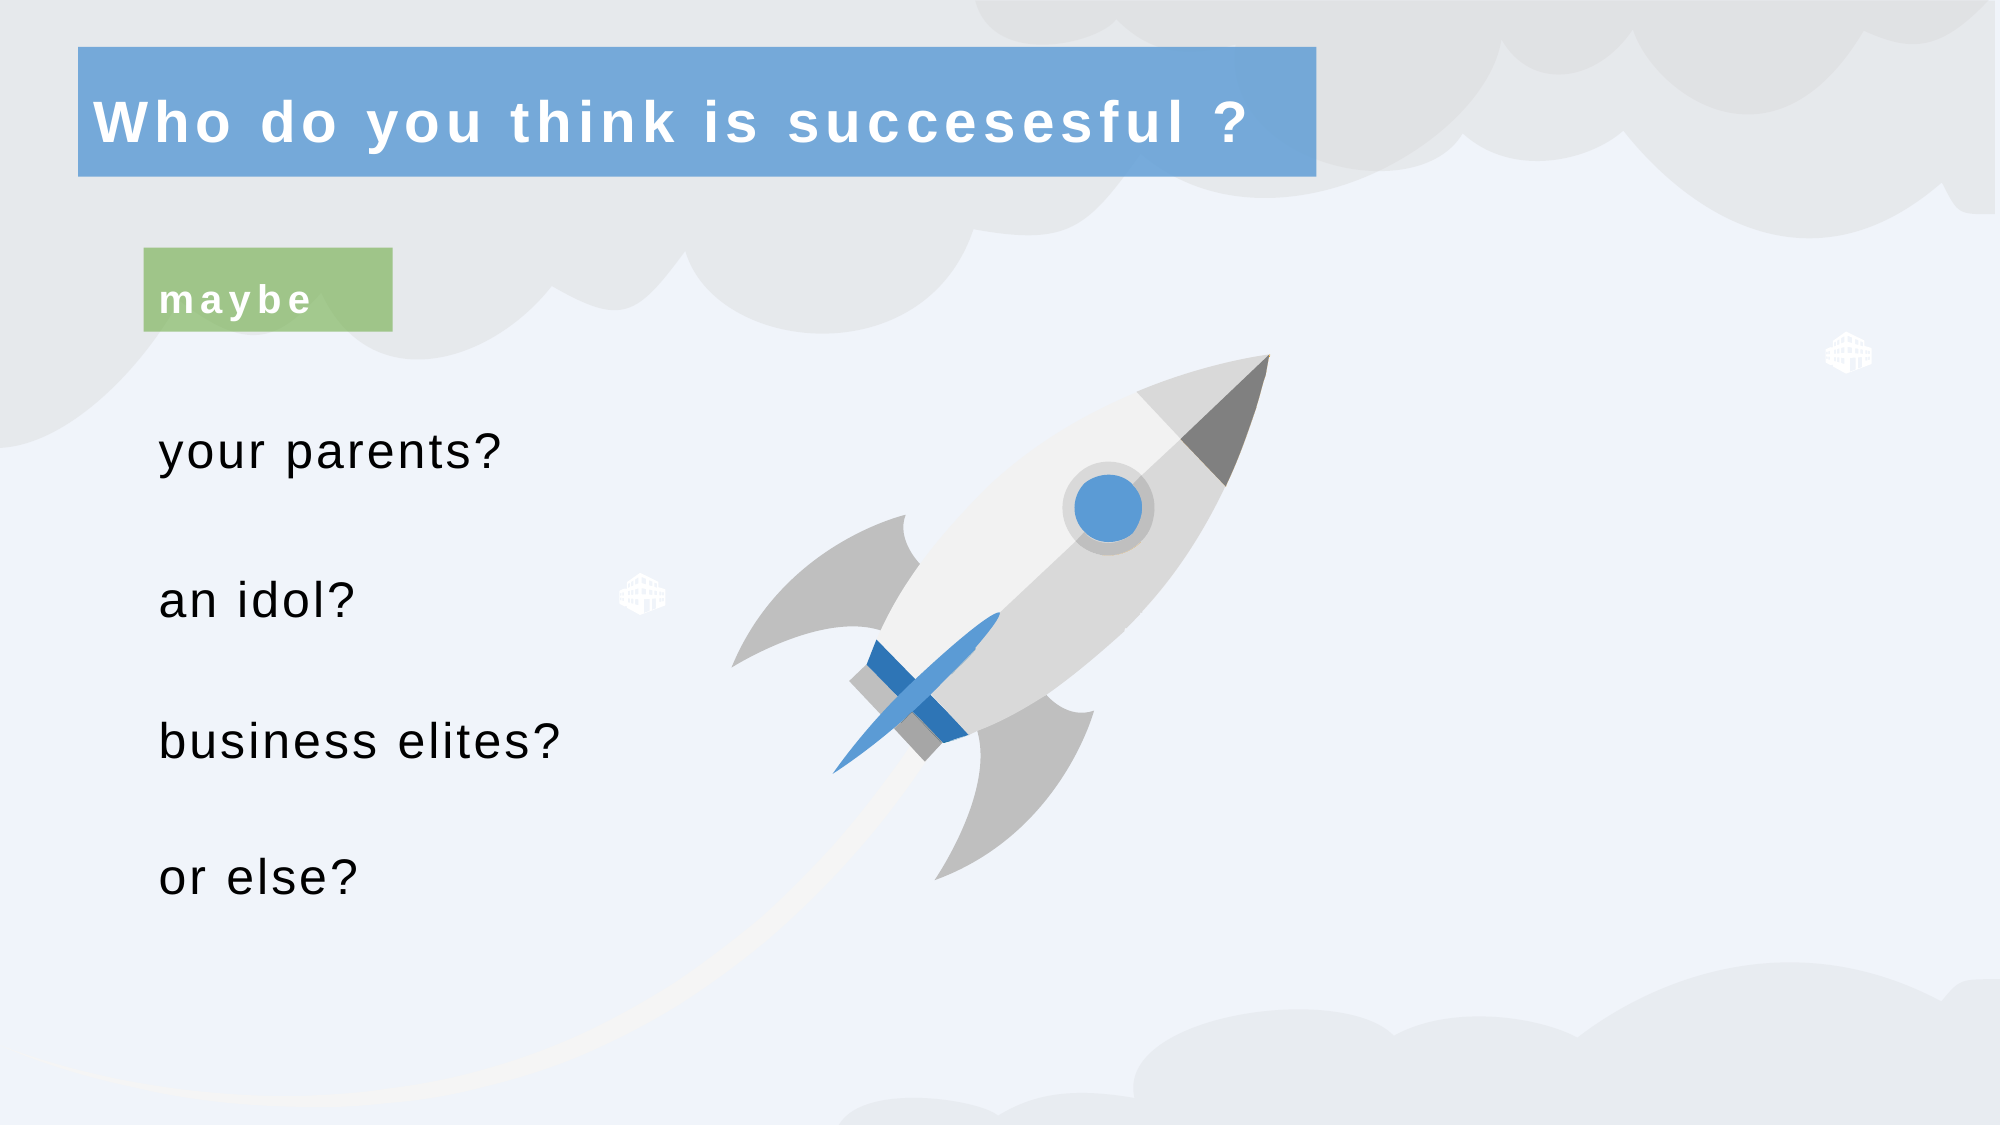

Who do you think is succesesful ?
maybe

your parents?

an idol?

business elites?

or else?